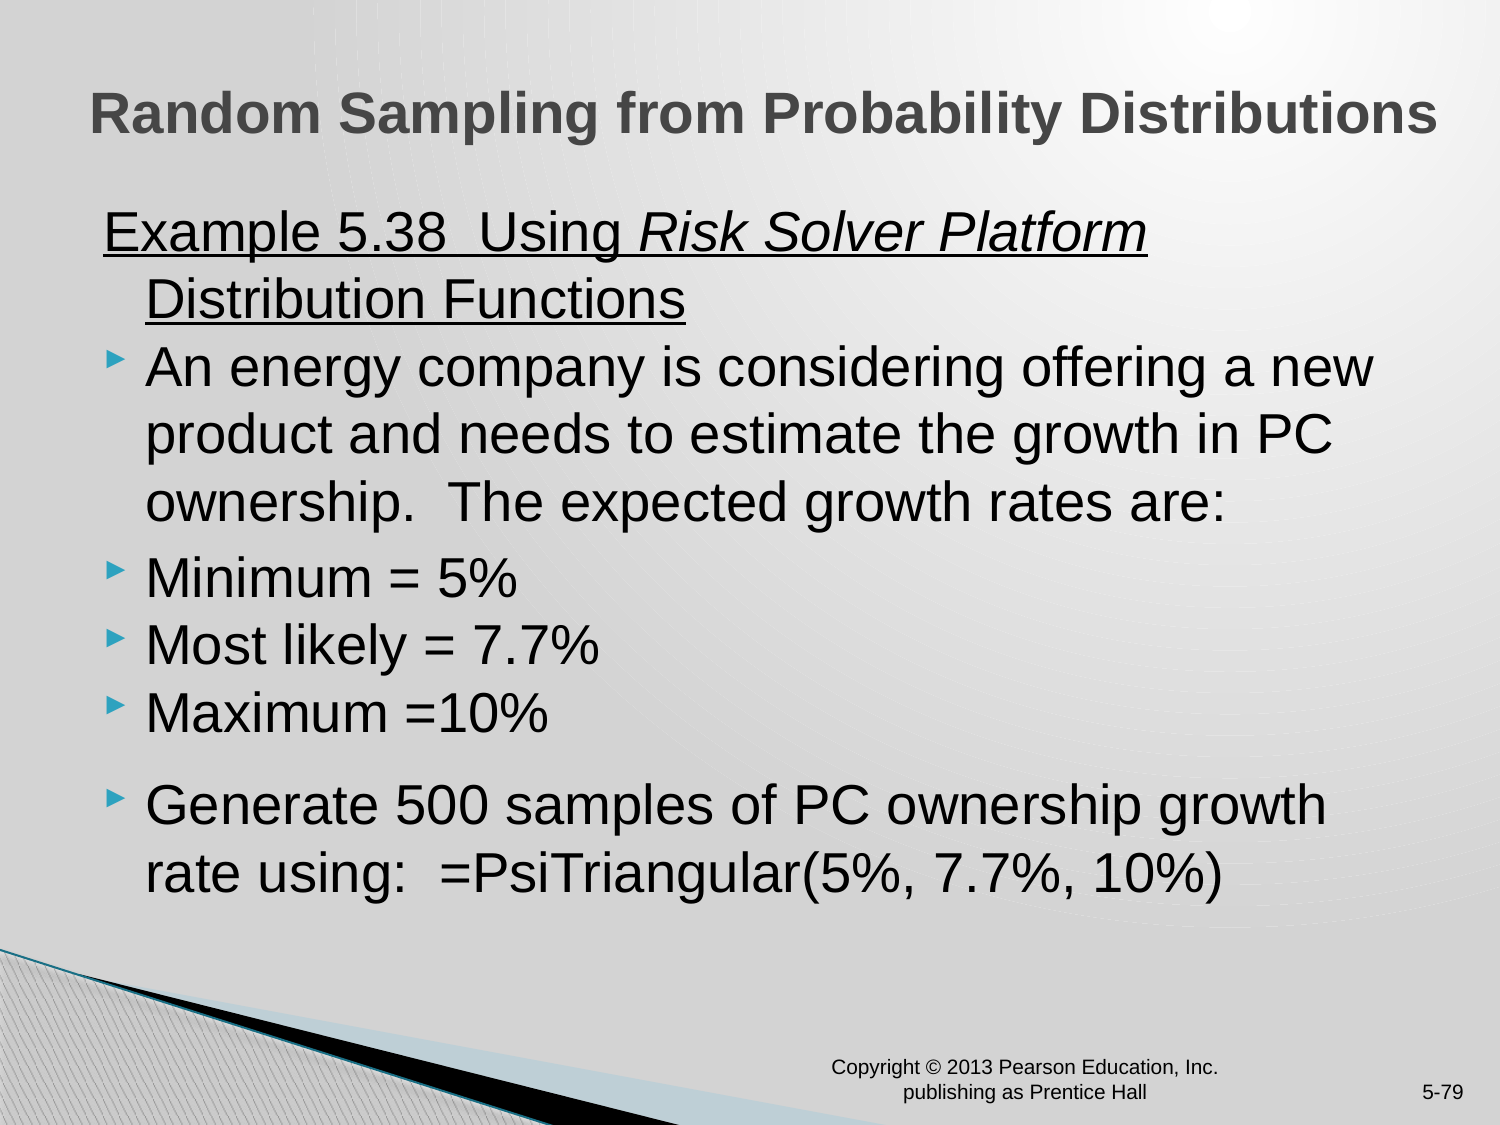

# Random Sampling from Probability Distributions
Example 5.38  Using Risk Solver Platform Distribution Functions
An energy company is considering offering a new product and needs to estimate the growth in PC ownership.  The expected growth rates are:
Minimum = 5%
Most likely = 7.7%
Maximum =10%
Generate 500 samples of PC ownership growth rate using:  =PsiTriangular(5%, 7.7%, 10%)
Copyright © 2013 Pearson Education, Inc. publishing as Prentice Hall
5-79